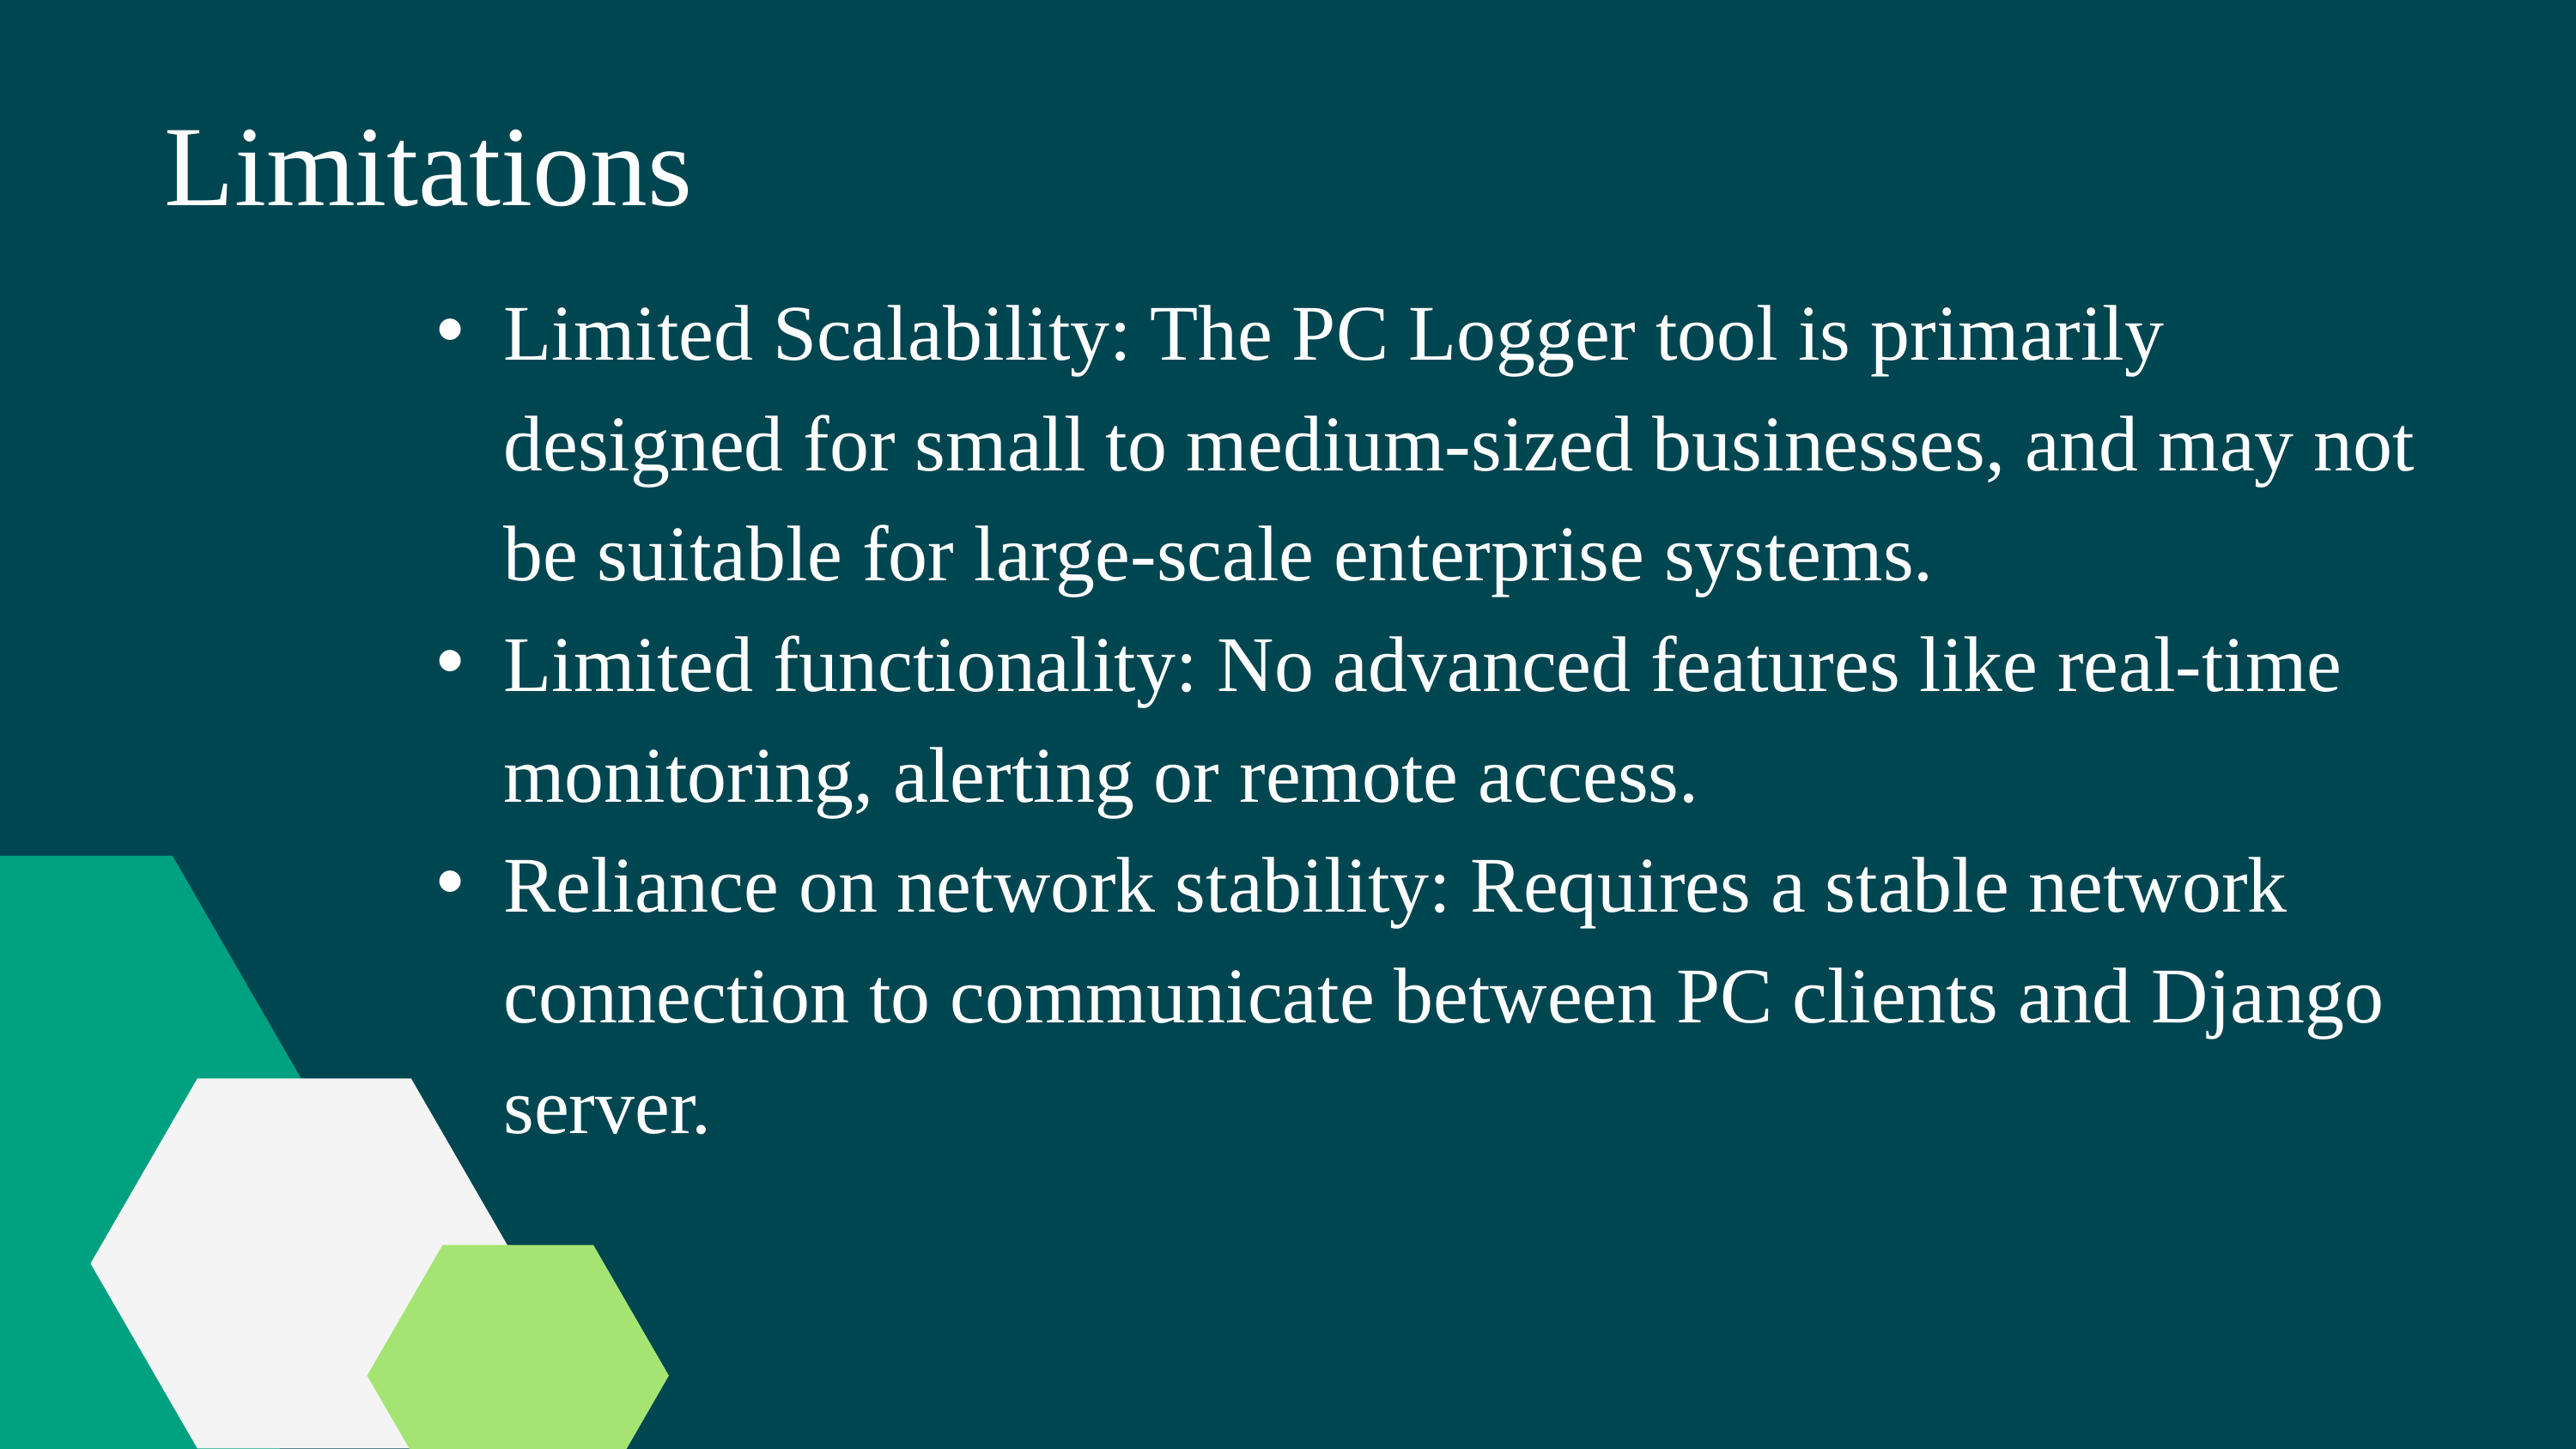

Limitations
Limited Scalability: The PC Logger tool is primarily designed for small to medium-sized businesses, and may not be suitable for large-scale enterprise systems.
Limited functionality: No advanced features like real-time monitoring, alerting or remote access.
Reliance on network stability: Requires a stable network connection to communicate between PC clients and Django server.